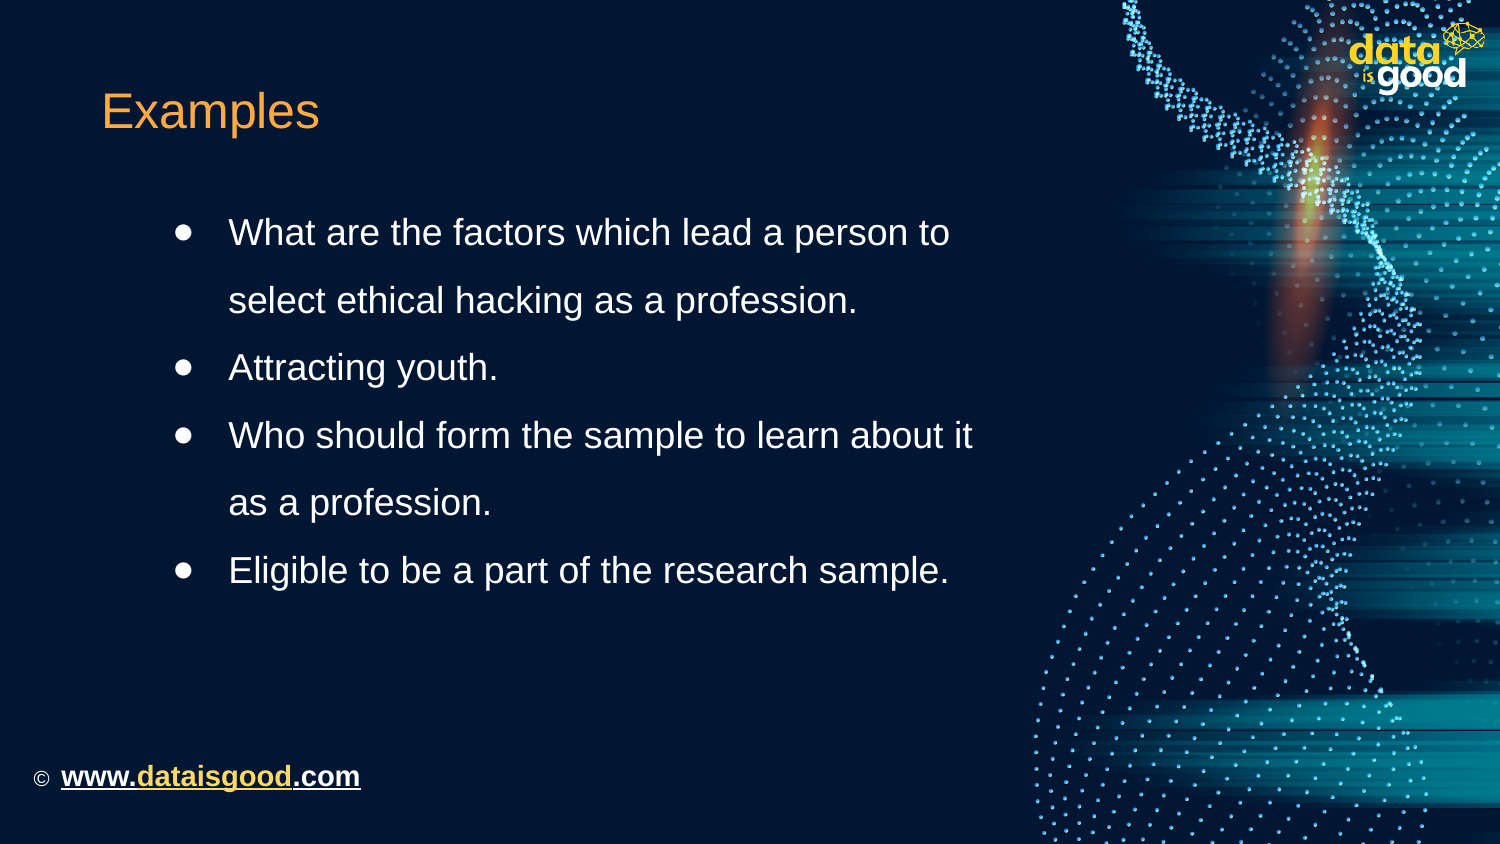

# Examples
What are the factors which lead a person to select ethical hacking as a profession.
Attracting youth.
Who should form the sample to learn about it as a profession.
Eligible to be a part of the research sample.